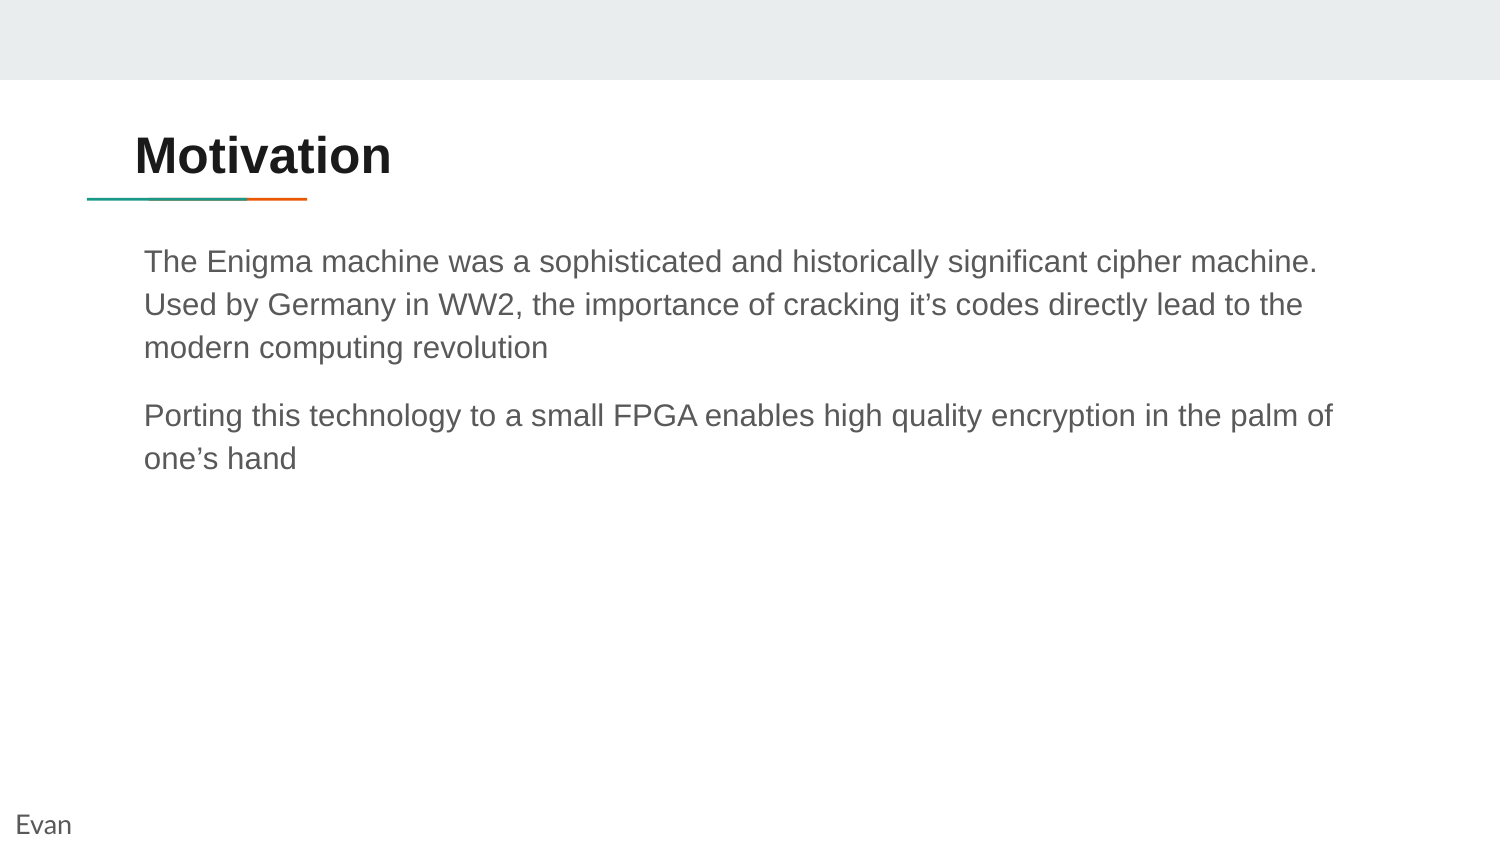

# Motivation
The Enigma machine was a sophisticated and historically significant cipher machine. Used by Germany in WW2, the importance of cracking it’s codes directly lead to the modern computing revolution
Porting this technology to a small FPGA enables high quality encryption in the palm of one’s hand
Evan